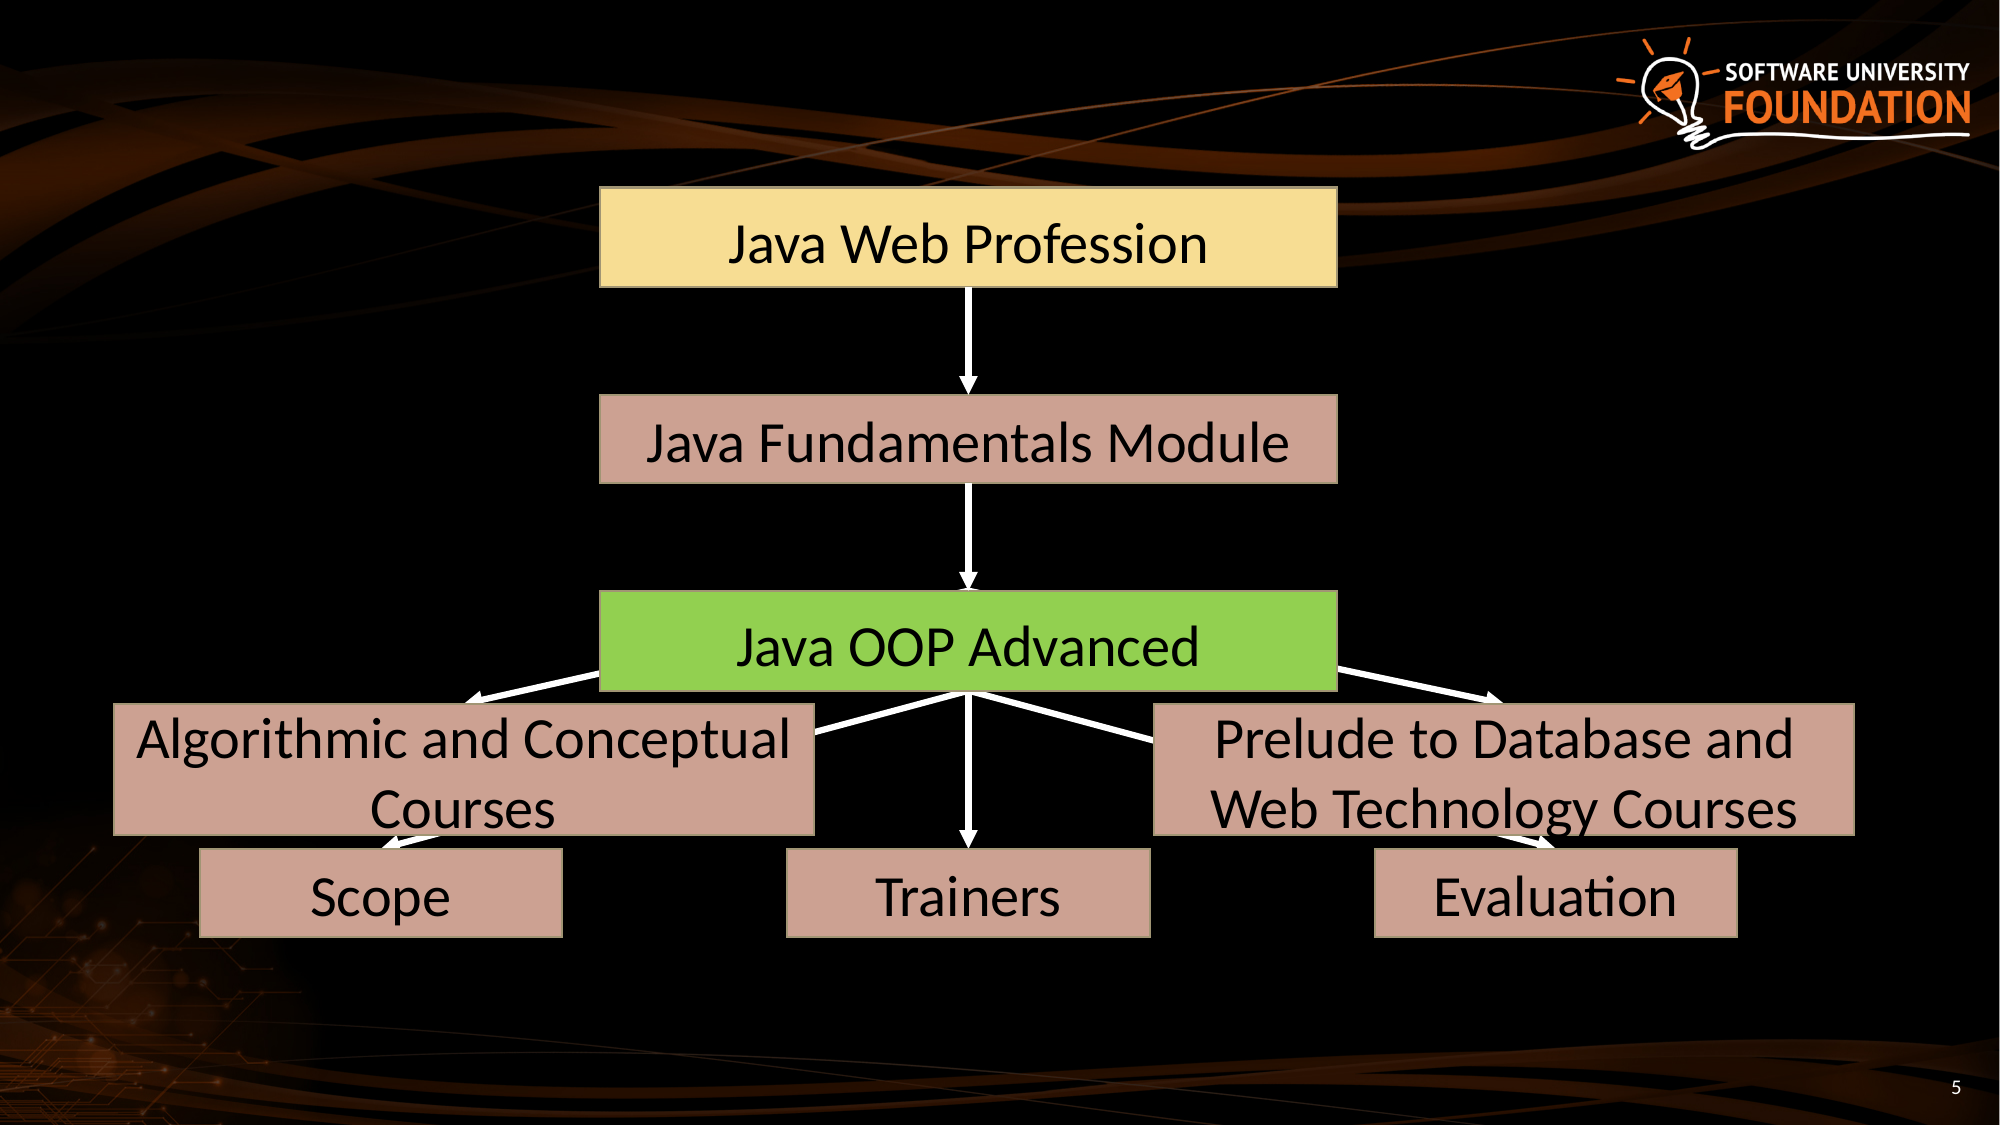

Java Web Profession
Java Fundamentals Module
Java OOP Advanced
Algorithmic and Conceptual Courses
Prelude to Database and Web Technology Courses
Scope
Trainers
Evaluation
5